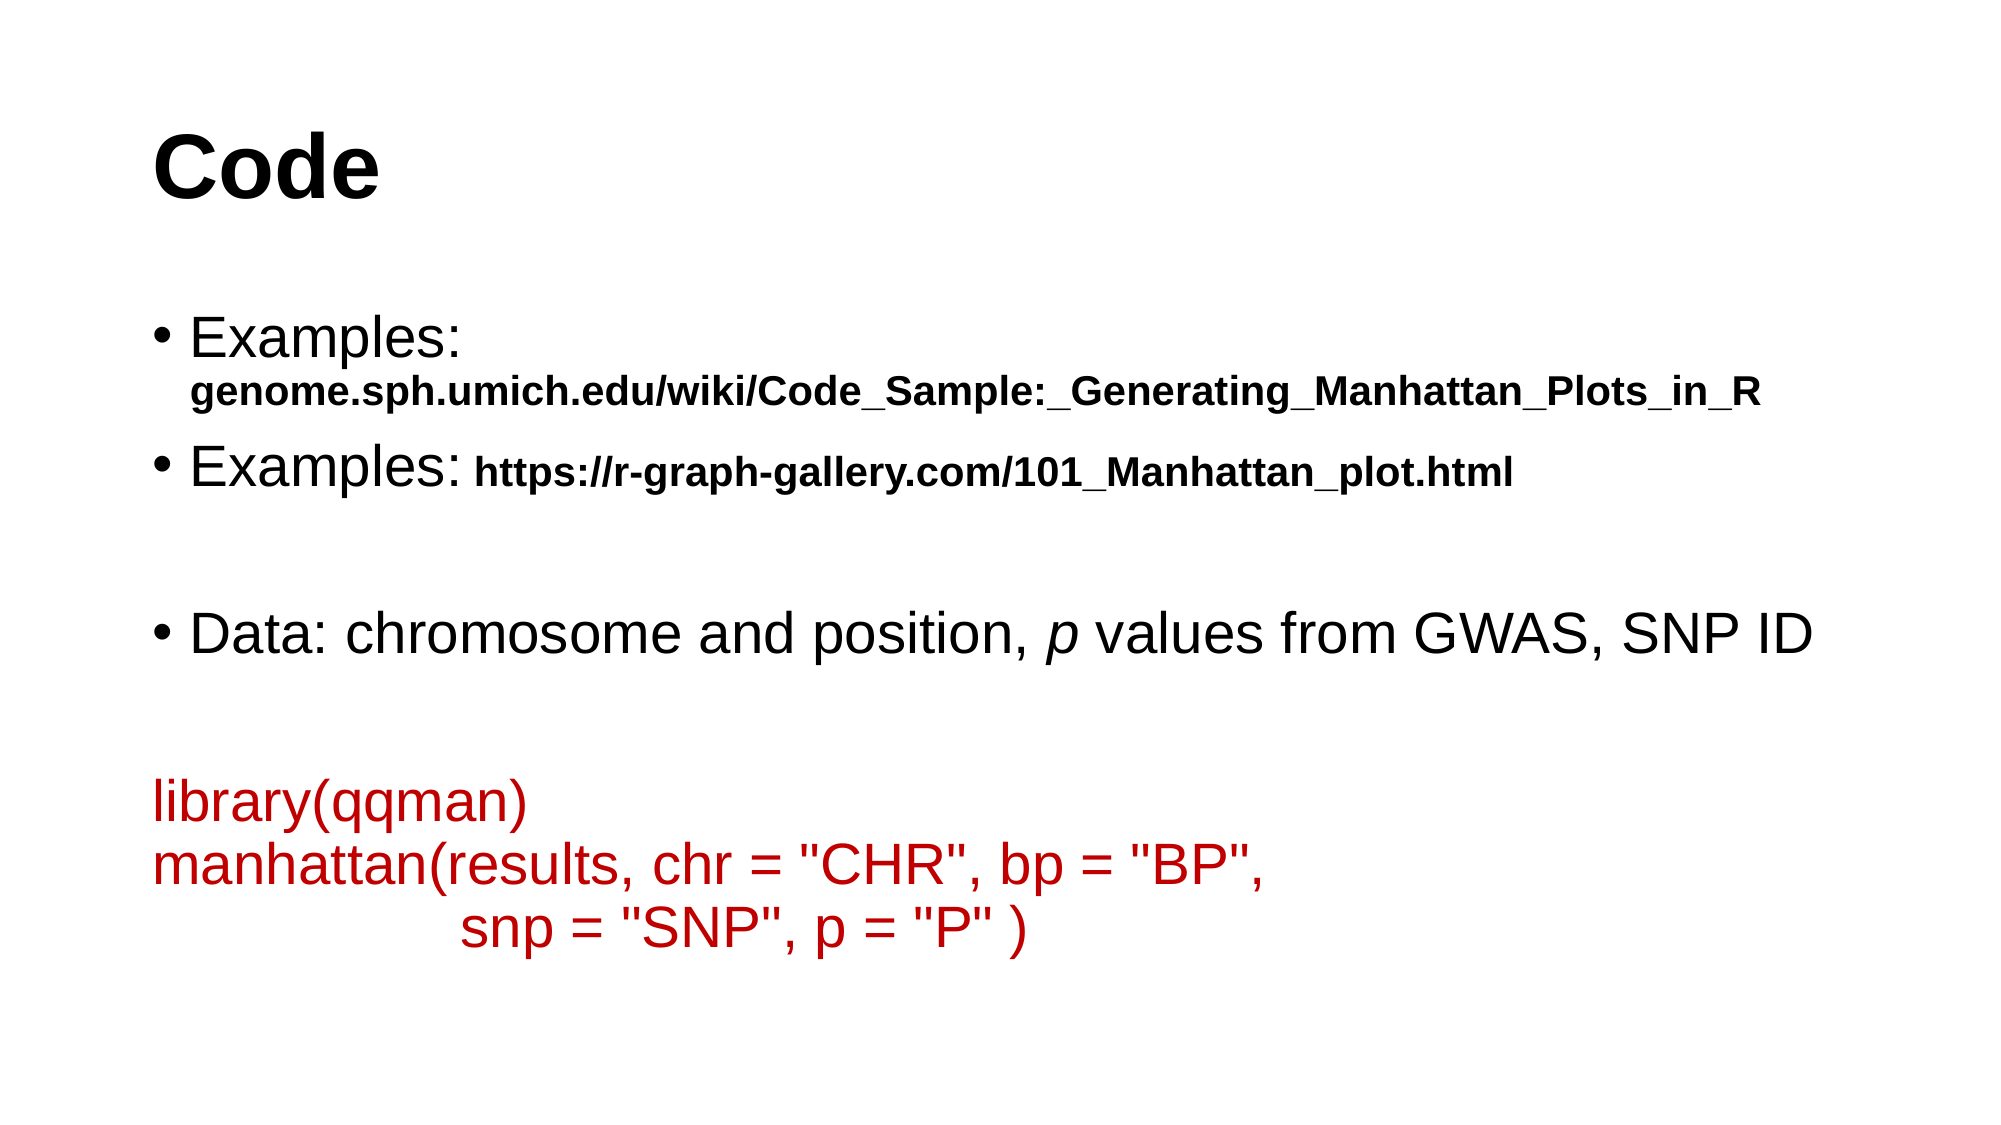

# Code
Examples: genome.sph.umich.edu/wiki/Code_Sample:_Generating_Manhattan_Plots_in_R
Examples: https://r-graph-gallery.com/101_Manhattan_plot.html

Data: chromosome and position, p values from GWAS, SNP ID

library(qqman)
manhattan(results, chr = "CHR", bp = "BP",
                   snp = "SNP", p = "P" )